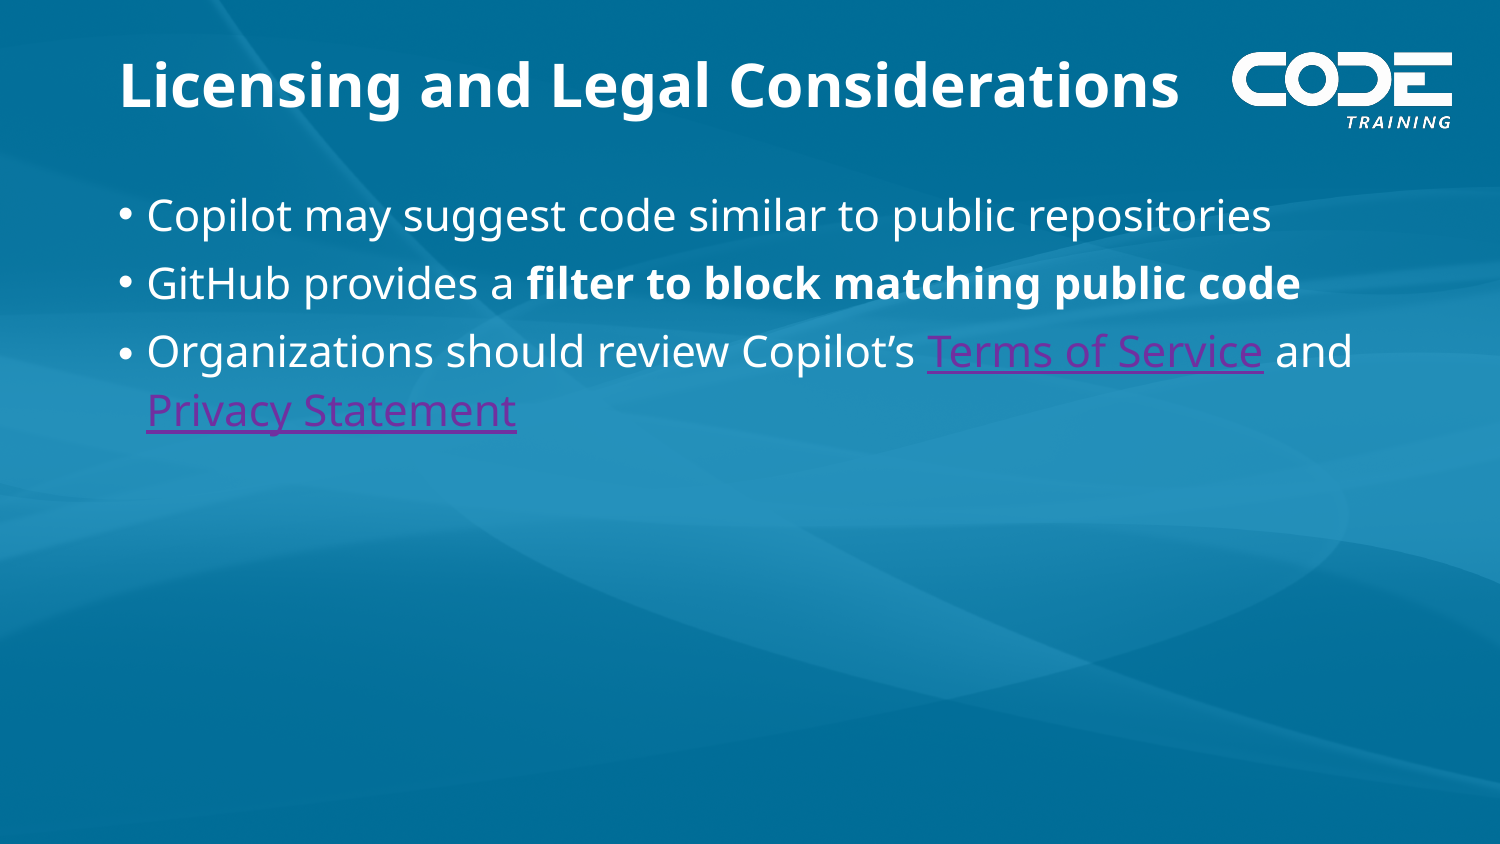

# Licensing and Legal Considerations
Copilot may suggest code similar to public repositories
GitHub provides a filter to block matching public code
Organizations should review Copilot’s Terms of Service and Privacy Statement